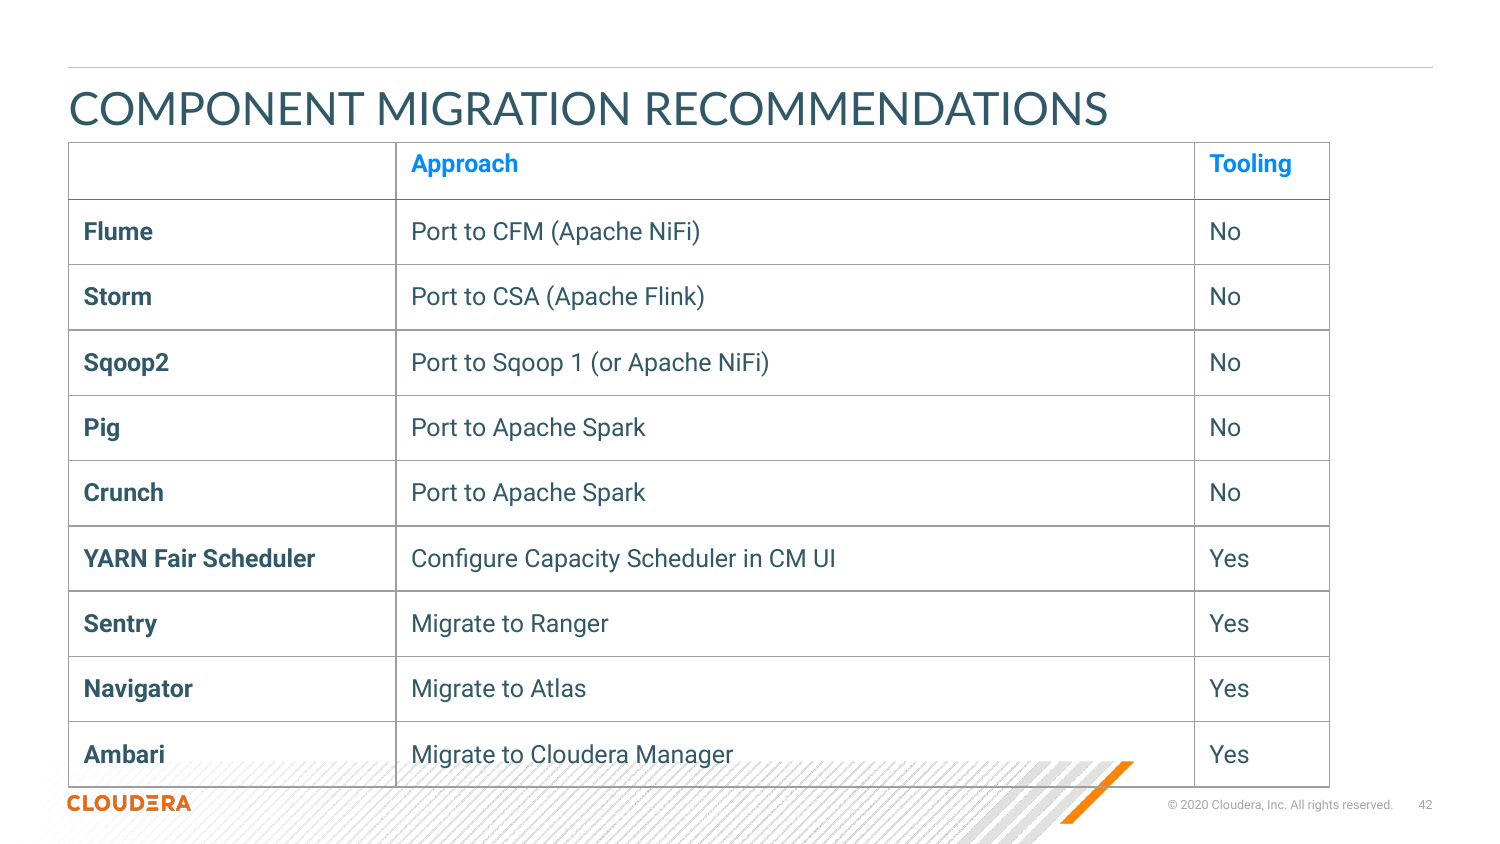

# COMPONENT MIGRATION RECOMMENDATIONS
|  | Approach | Tooling |
| --- | --- | --- |
| Flume | Port to CFM (Apache NiFi) | No |
| Storm | Port to CSA (Apache Flink) | No |
| Sqoop2 | Port to Sqoop 1 (or Apache NiFi) | No |
| Pig | Port to Apache Spark | No |
| Crunch | Port to Apache Spark | No |
| YARN Fair Scheduler | Configure Capacity Scheduler in CM UI | Yes |
| Sentry | Migrate to Ranger | Yes |
| Navigator | Migrate to Atlas | Yes |
| Ambari | Migrate to Cloudera Manager | Yes |